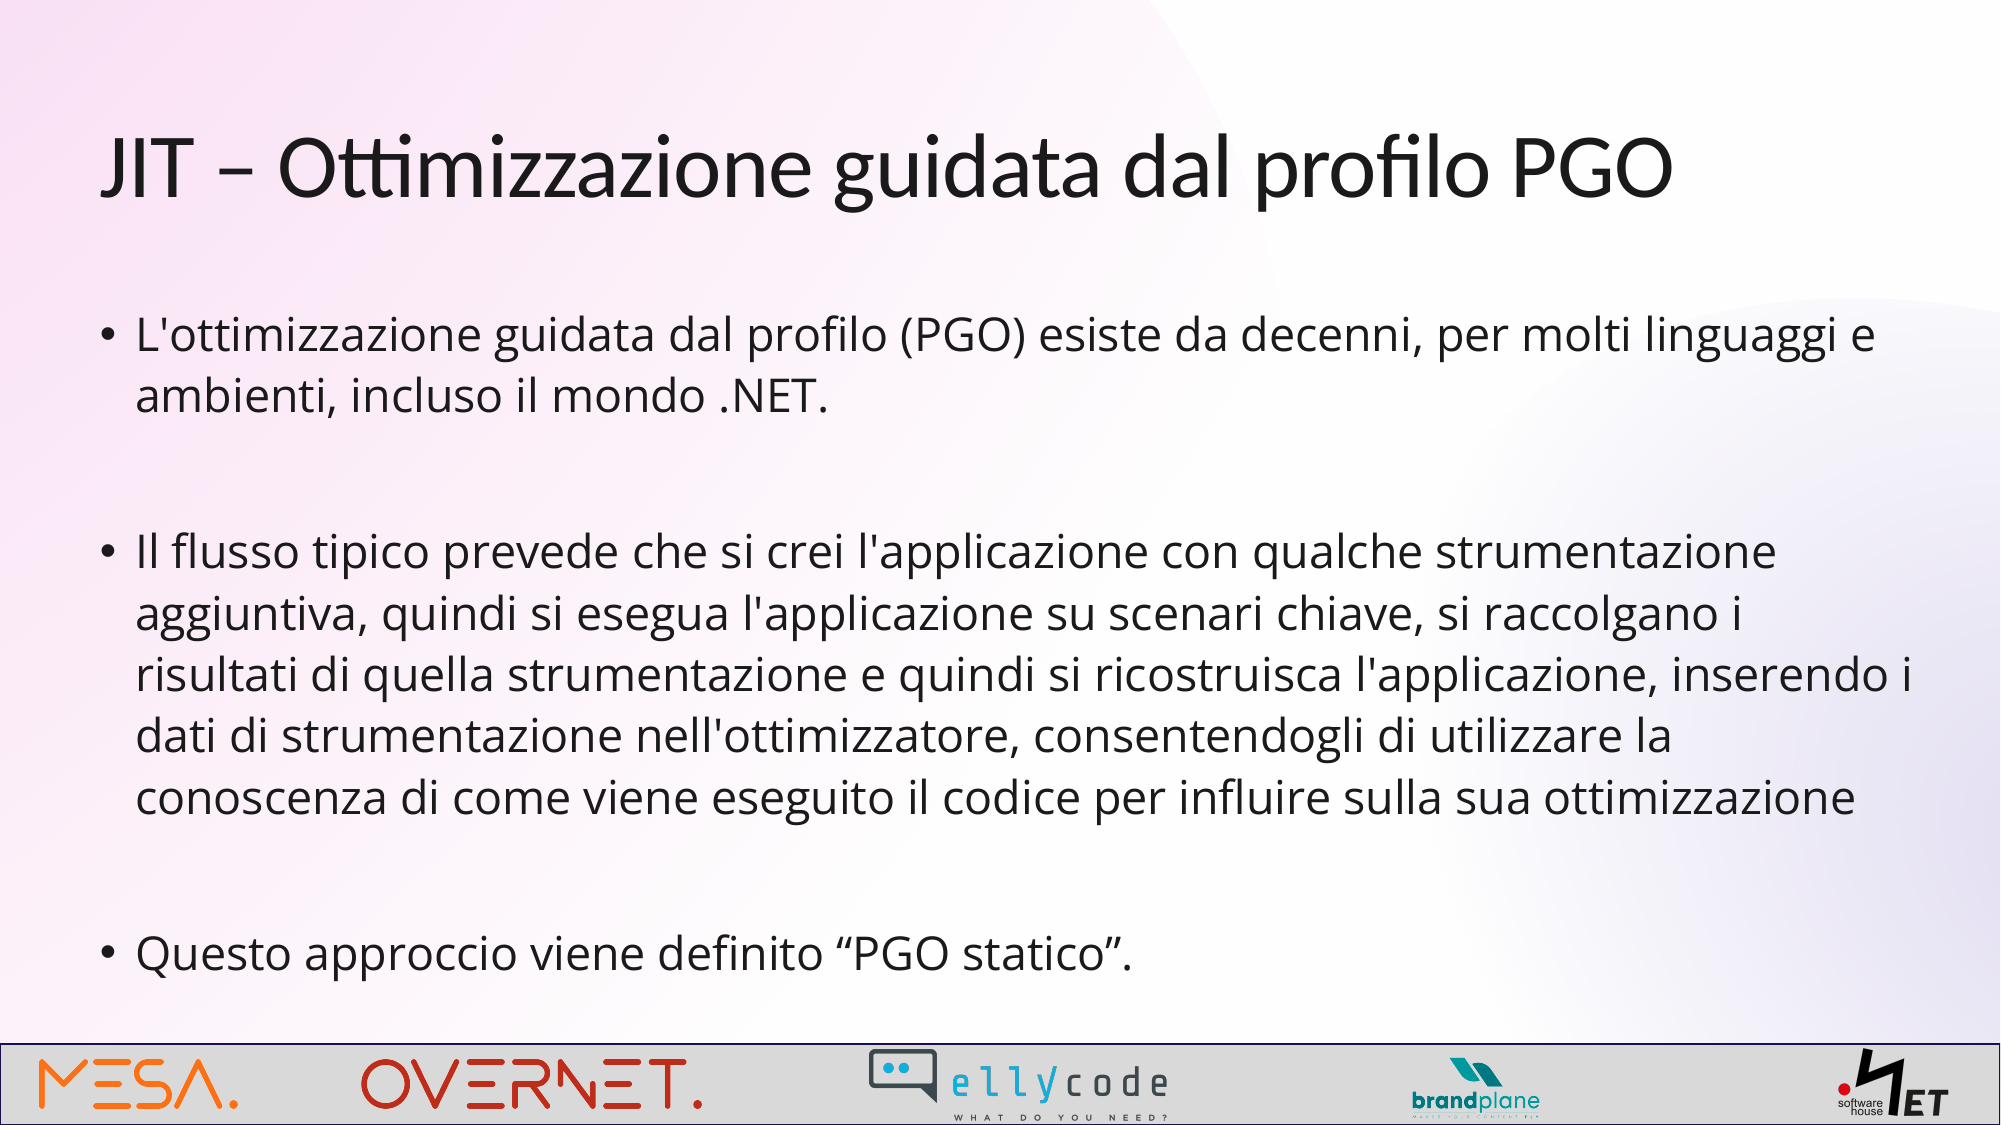

# JIT – Ottimizzazione guidata dal profilo PGO
L'ottimizzazione guidata dal profilo (PGO) esiste da decenni, per molti linguaggi e ambienti, incluso il mondo .NET.

Il flusso tipico prevede che si crei l'applicazione con qualche strumentazione aggiuntiva, quindi si esegua l'applicazione su scenari chiave, si raccolgano i risultati di quella strumentazione e quindi si ricostruisca l'applicazione, inserendo i dati di strumentazione nell'ottimizzatore, consentendogli di utilizzare la conoscenza di come viene eseguito il codice per influire sulla sua ottimizzazione

Questo approccio viene definito “PGO statico”.